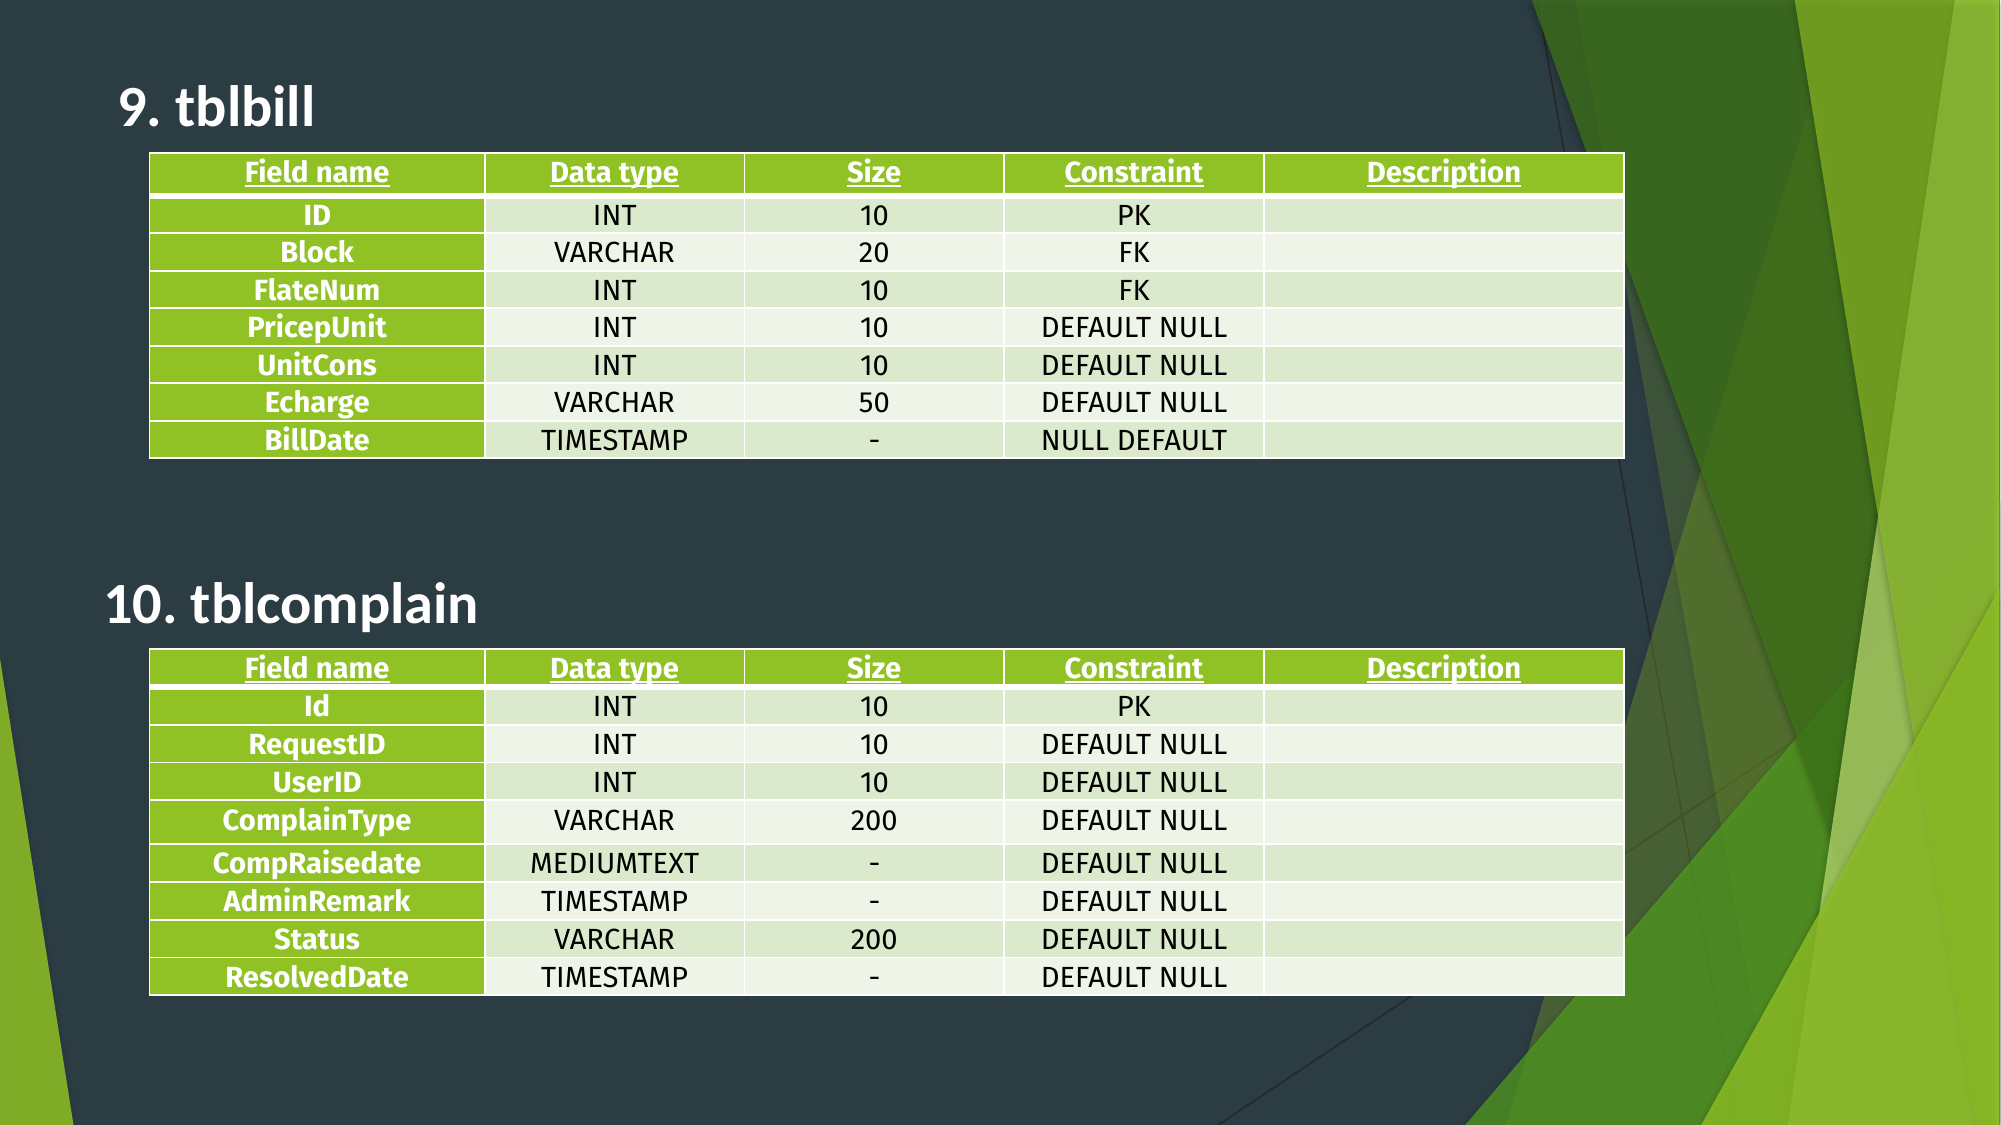

9. tblbill
| Field name | Data type | Size | Constraint | Description |
| --- | --- | --- | --- | --- |
| ID | INT | 10 | PK |  |
| Block | VARCHAR | 20 | FK |  |
| FlateNum | INT | 10 | FK |  |
| PricepUnit | INT | 10 | DEFAULT NULL |  |
| UnitCons | INT | 10 | DEFAULT NULL |  |
| Echarge | VARCHAR | 50 | DEFAULT NULL |  |
| BillDate | TIMESTAMP | - | NULL DEFAULT |  |
10. tblcomplain

| Field name | Data type | Size | Constraint | Description |
| --- | --- | --- | --- | --- |
| Id | INT | 10 | PK |  |
| RequestID | INT | 10 | DEFAULT NULL |  |
| UserID | INT | 10 | DEFAULT NULL |  |
| ComplainType | VARCHAR | 200 | DEFAULT NULL |  |
| CompRaisedate | MEDIUMTEXT | - | DEFAULT NULL |  |
| AdminRemark | TIMESTAMP | - | DEFAULT NULL |  |
| Status | VARCHAR | 200 | DEFAULT NULL |  |
| ResolvedDate | TIMESTAMP | - | DEFAULT NULL |  |